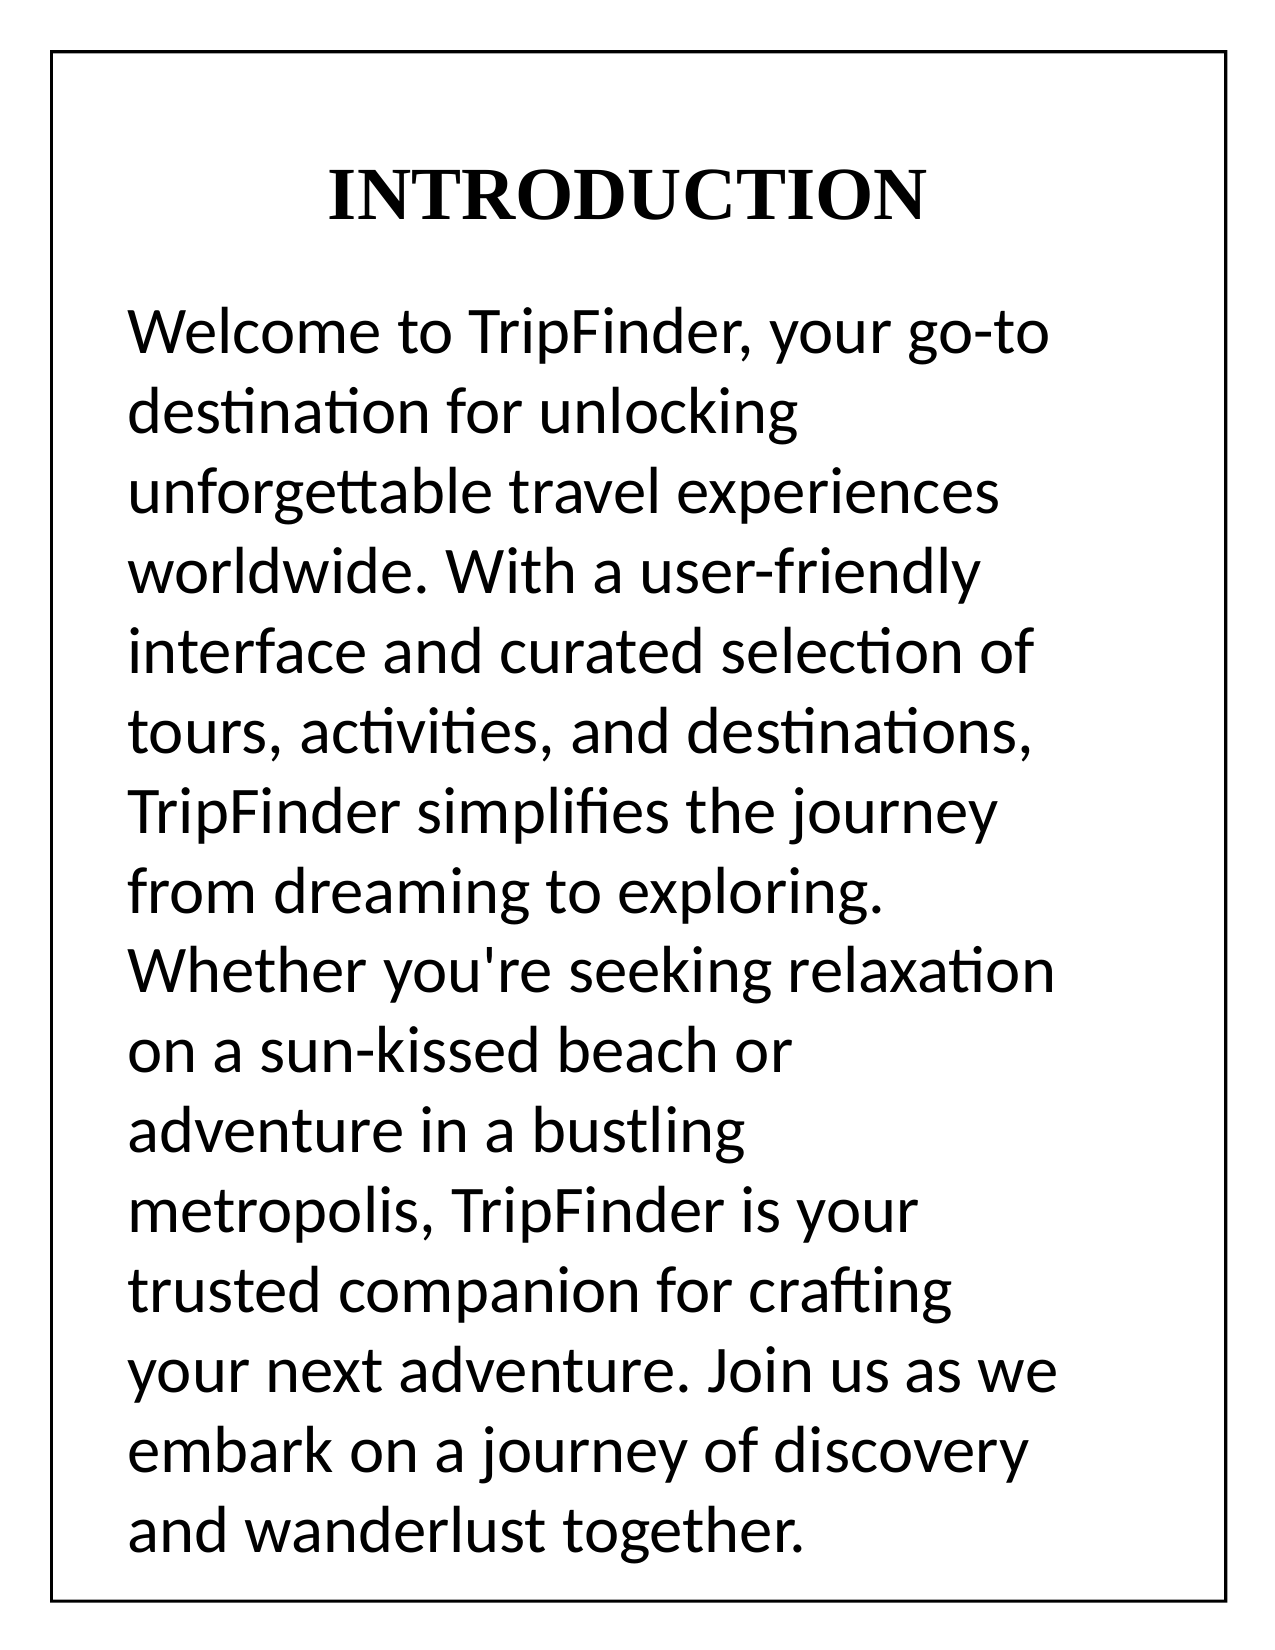

INTRODUCTION

Welcome to TripFinder, your go-to destination for unlocking unforgettable travel experiences worldwide. With a user-friendly interface and curated selection of tours, activities, and destinations, TripFinder simplifies the journey from dreaming to exploring. Whether you're seeking relaxation on a sun-kissed beach or adventure in a bustling metropolis, TripFinder is your trusted companion for crafting your next adventure. Join us as we embark on a journey of discovery and wanderlust together.